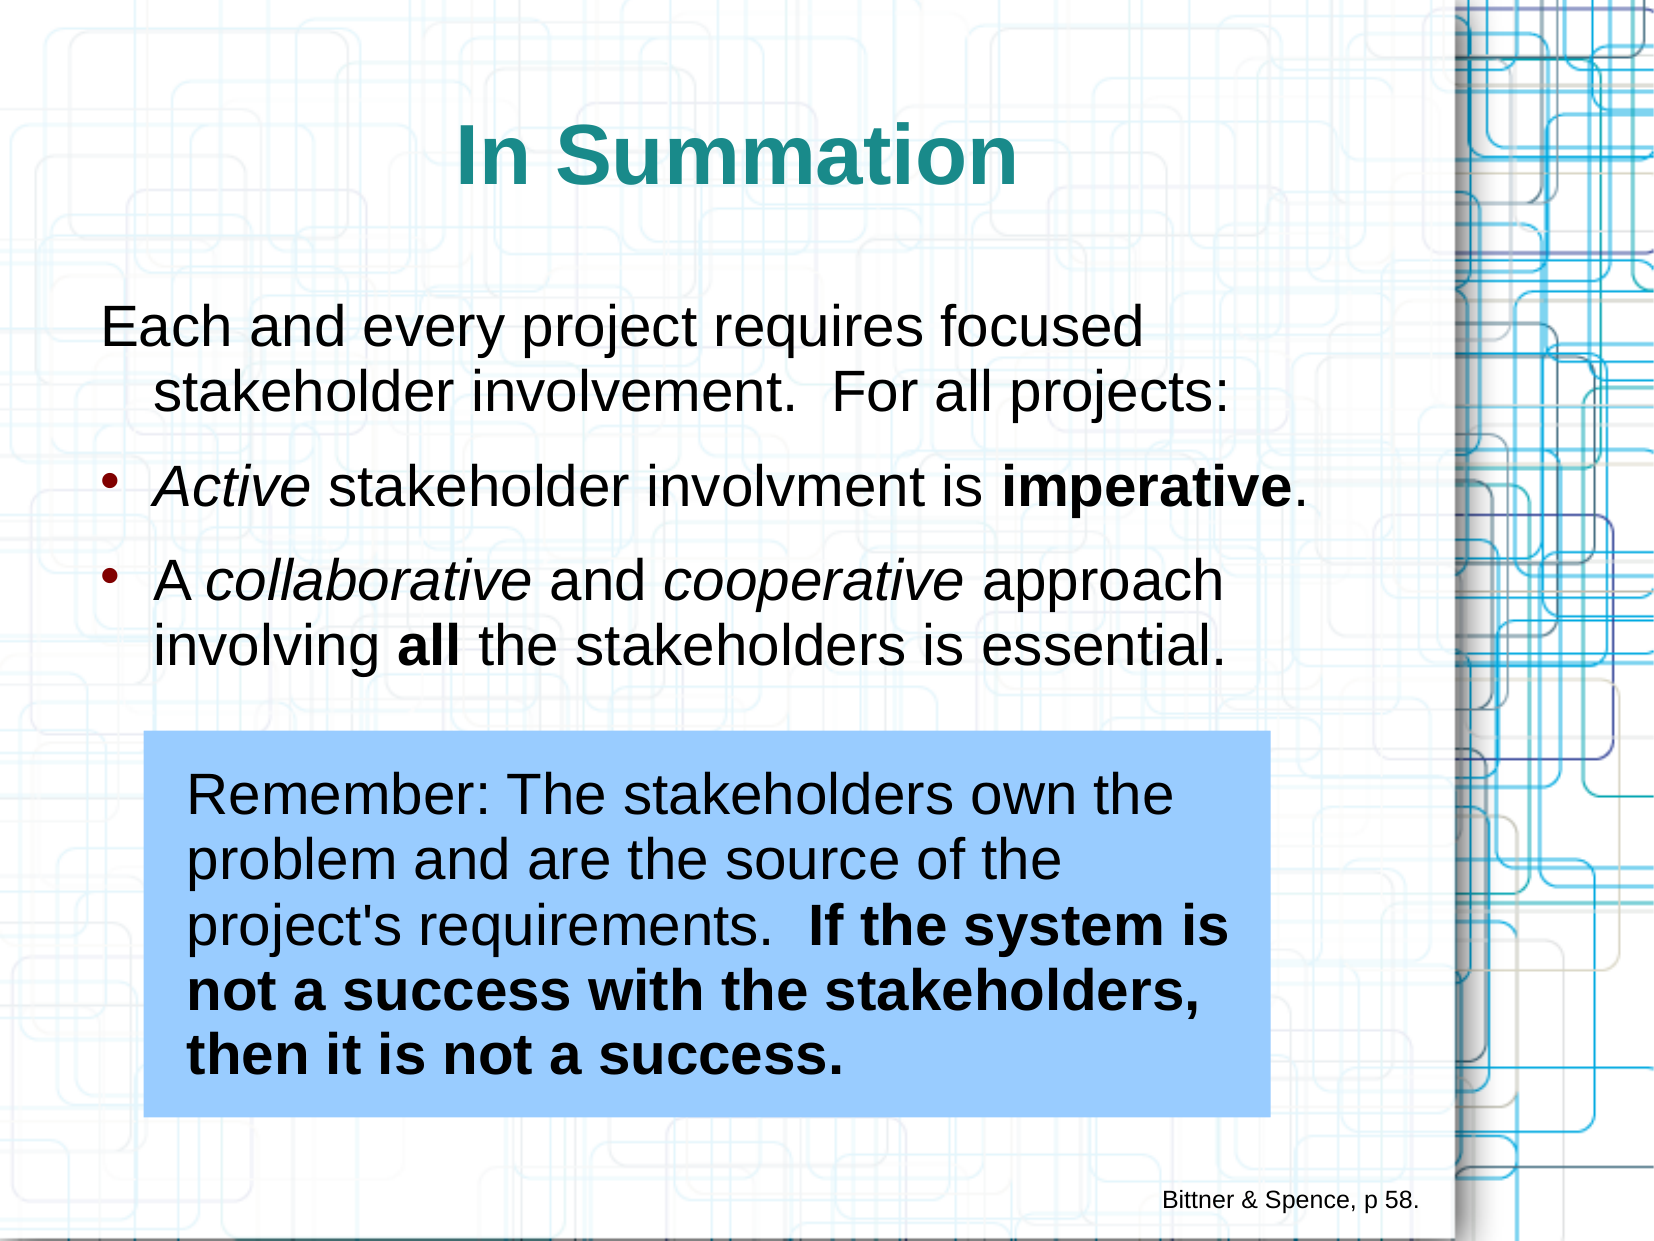

In Summation
Each and every project requires focused stakeholder involvement.  For all projects:
Active stakeholder involvment is imperative.
A collaborative and cooperative approach involving all the stakeholders is essential.

Remember: The stakeholders own the problem and are the source of the project's requirements.  If the system is not a success with the stakeholders, then it is not a success.
Bittner & Spence, p 58.